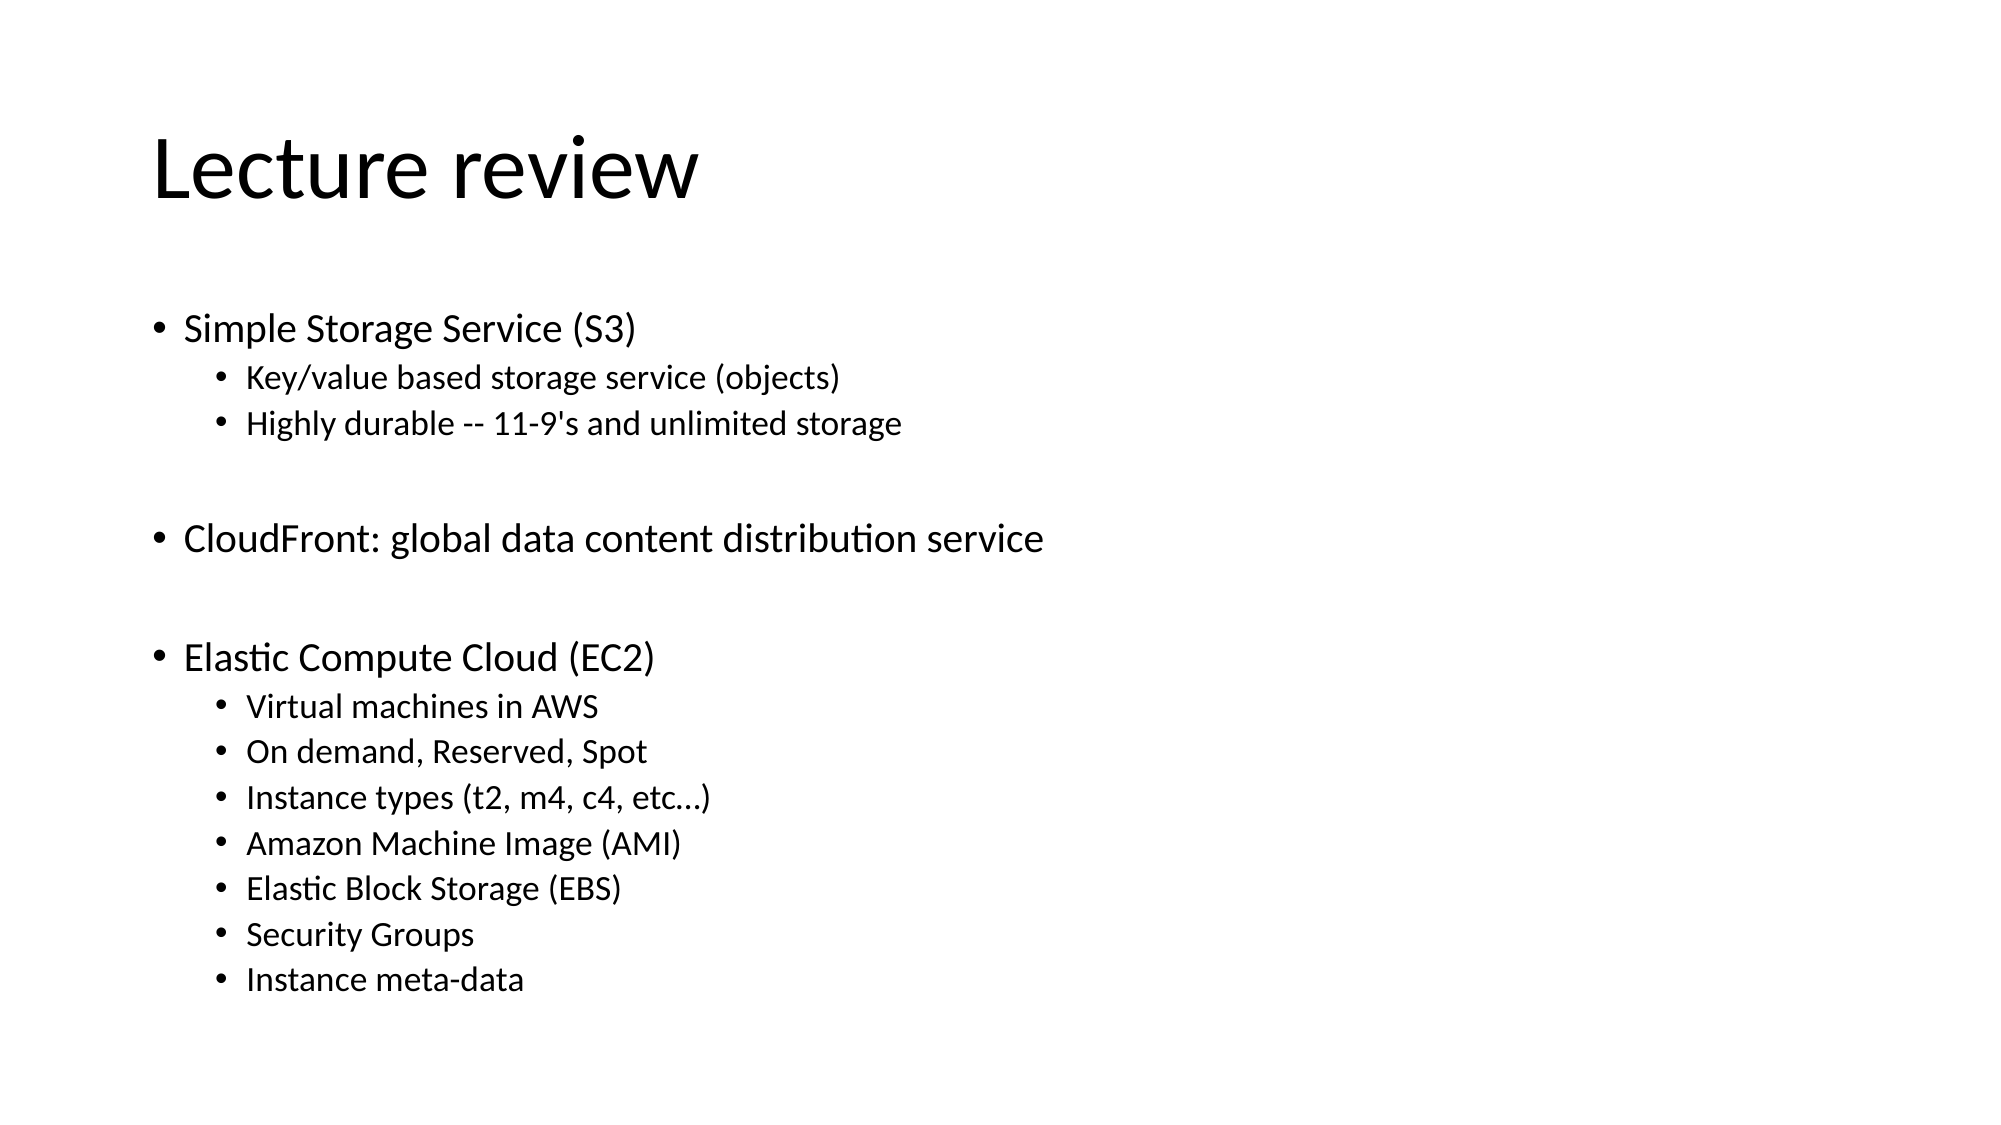

# Lecture review
Simple Storage Service (S3)
Key/value based storage service (objects)
Highly durable -- 11-9's and unlimited storage

CloudFront: global data content distribution service

Elastic Compute Cloud (EC2)
Virtual machines in AWS
On demand, Reserved, Spot
Instance types (t2, m4, c4, etc…)
Amazon Machine Image (AMI)
Elastic Block Storage (EBS)
Security Groups
Instance meta-data